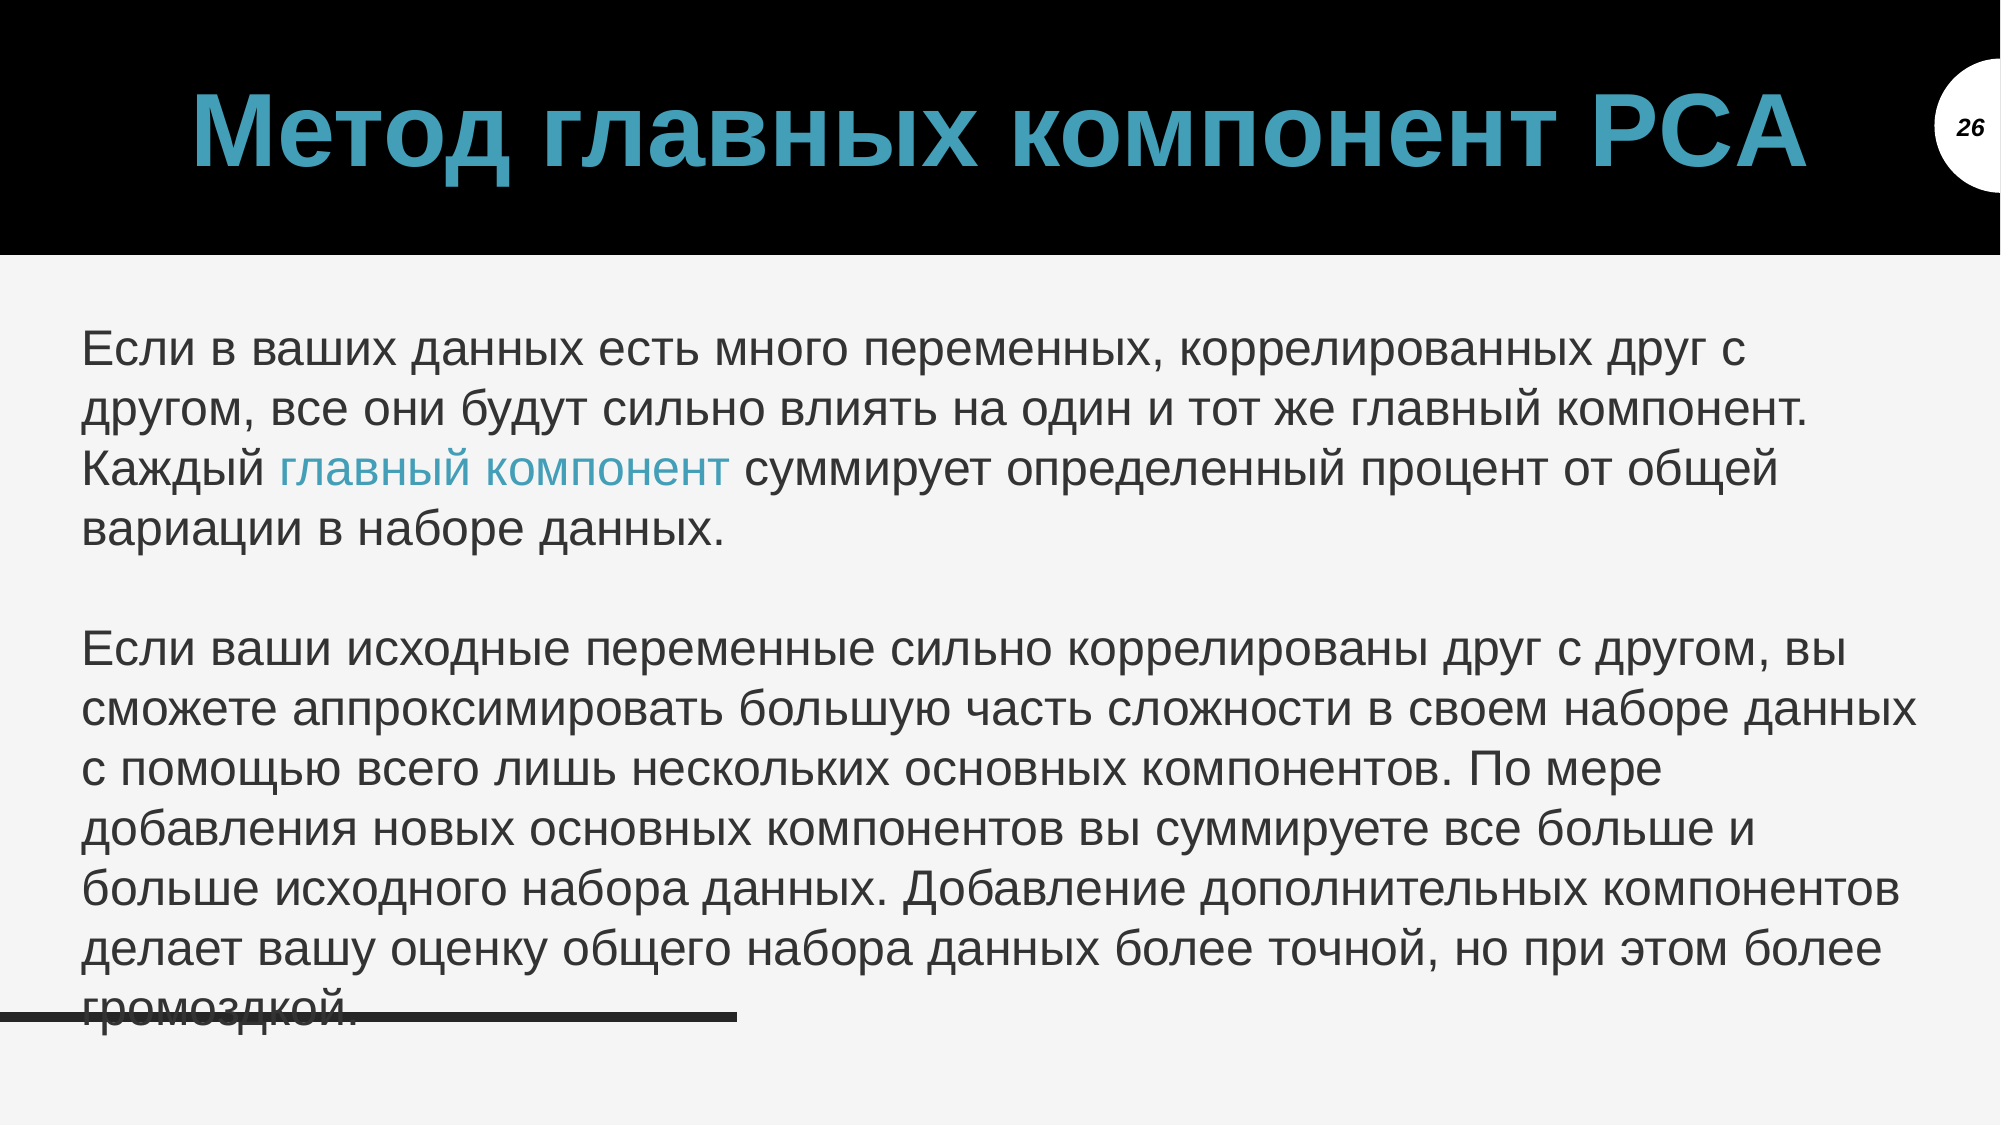

# Метод главных компонент PCA
26

Если в ваших данных есть много переменных, коррелированных друг с другом, все они будут сильно влиять на один и тот же главный компонент. Каждый главный компонент суммирует определенный процент от общей вариации в наборе данных.

Если ваши исходные переменные сильно коррелированы друг с другом, вы сможете аппроксимировать большую часть сложности в своем наборе данных с помощью всего лишь нескольких основных компонентов. По мере добавления новых основных компонентов вы суммируете все больше и больше исходного набора данных. Добавление дополнительных компонентов делает вашу оценку общего набора данных более точной, но при этом более громоздкой.